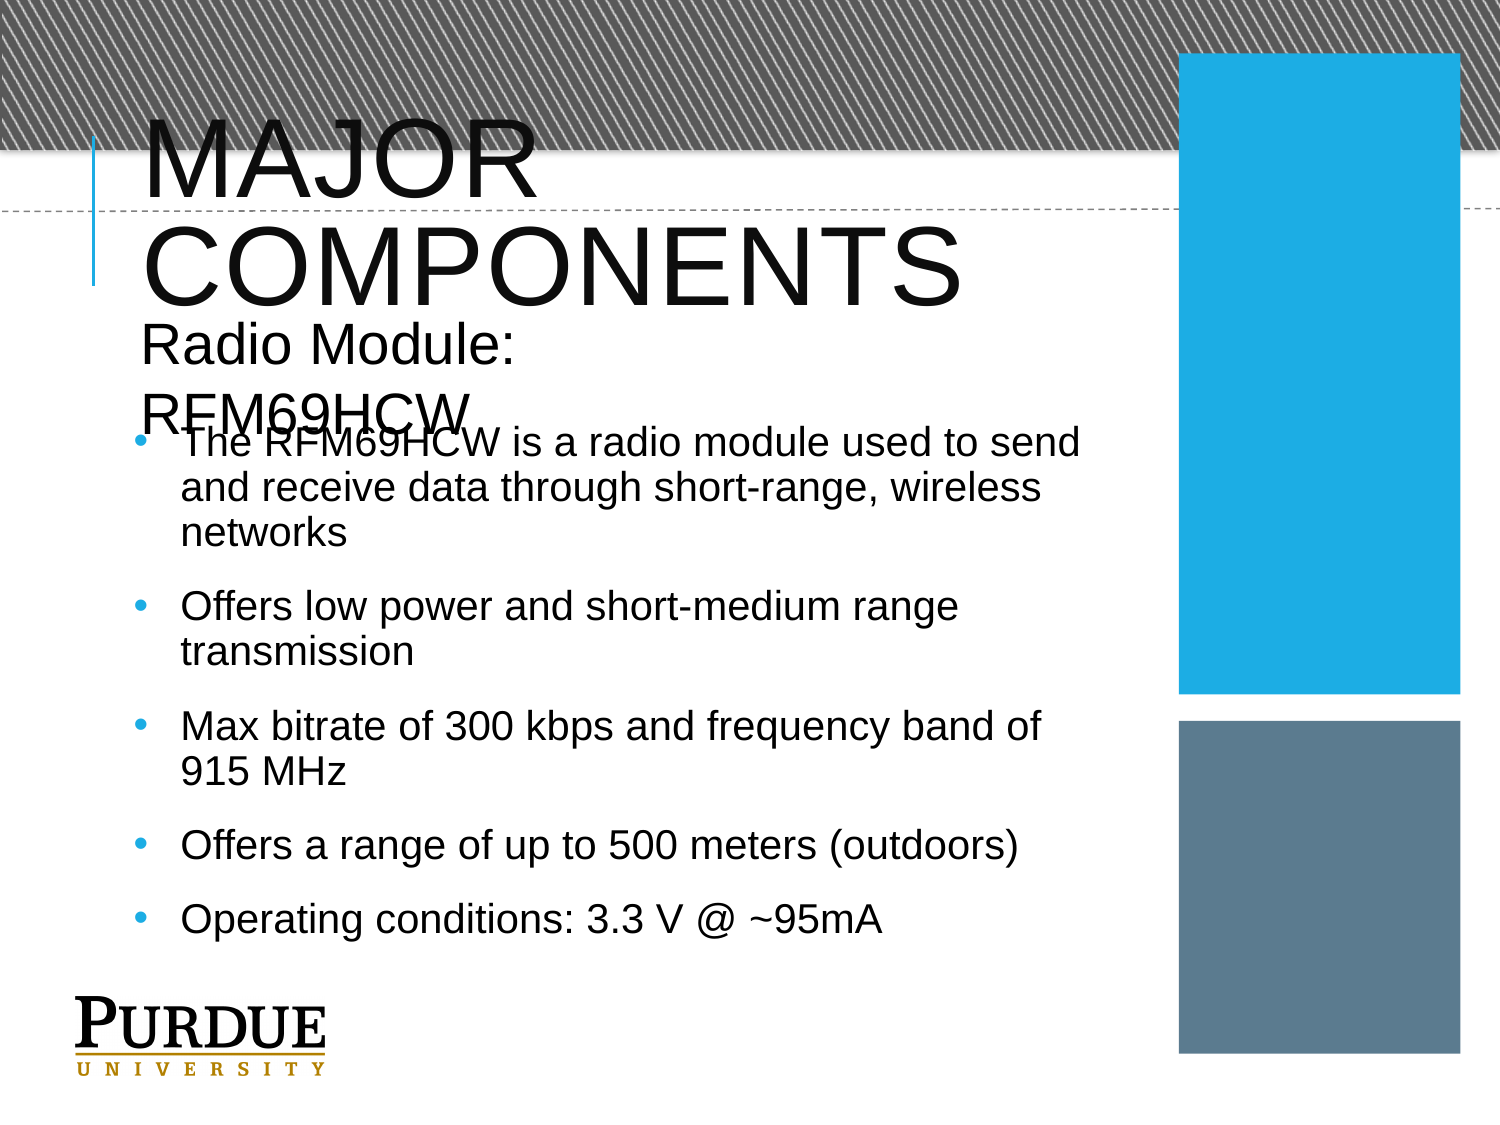

# Major Components
Radio Module: RFM69HCW
The RFM69HCW is a radio module used to send and receive data through short-range, wireless networks
Offers low power and short-medium range transmission
Max bitrate of 300 kbps and frequency band of 915 MHz
Offers a range of up to 500 meters (outdoors)
Operating conditions: 3.3 V @ ~95mA